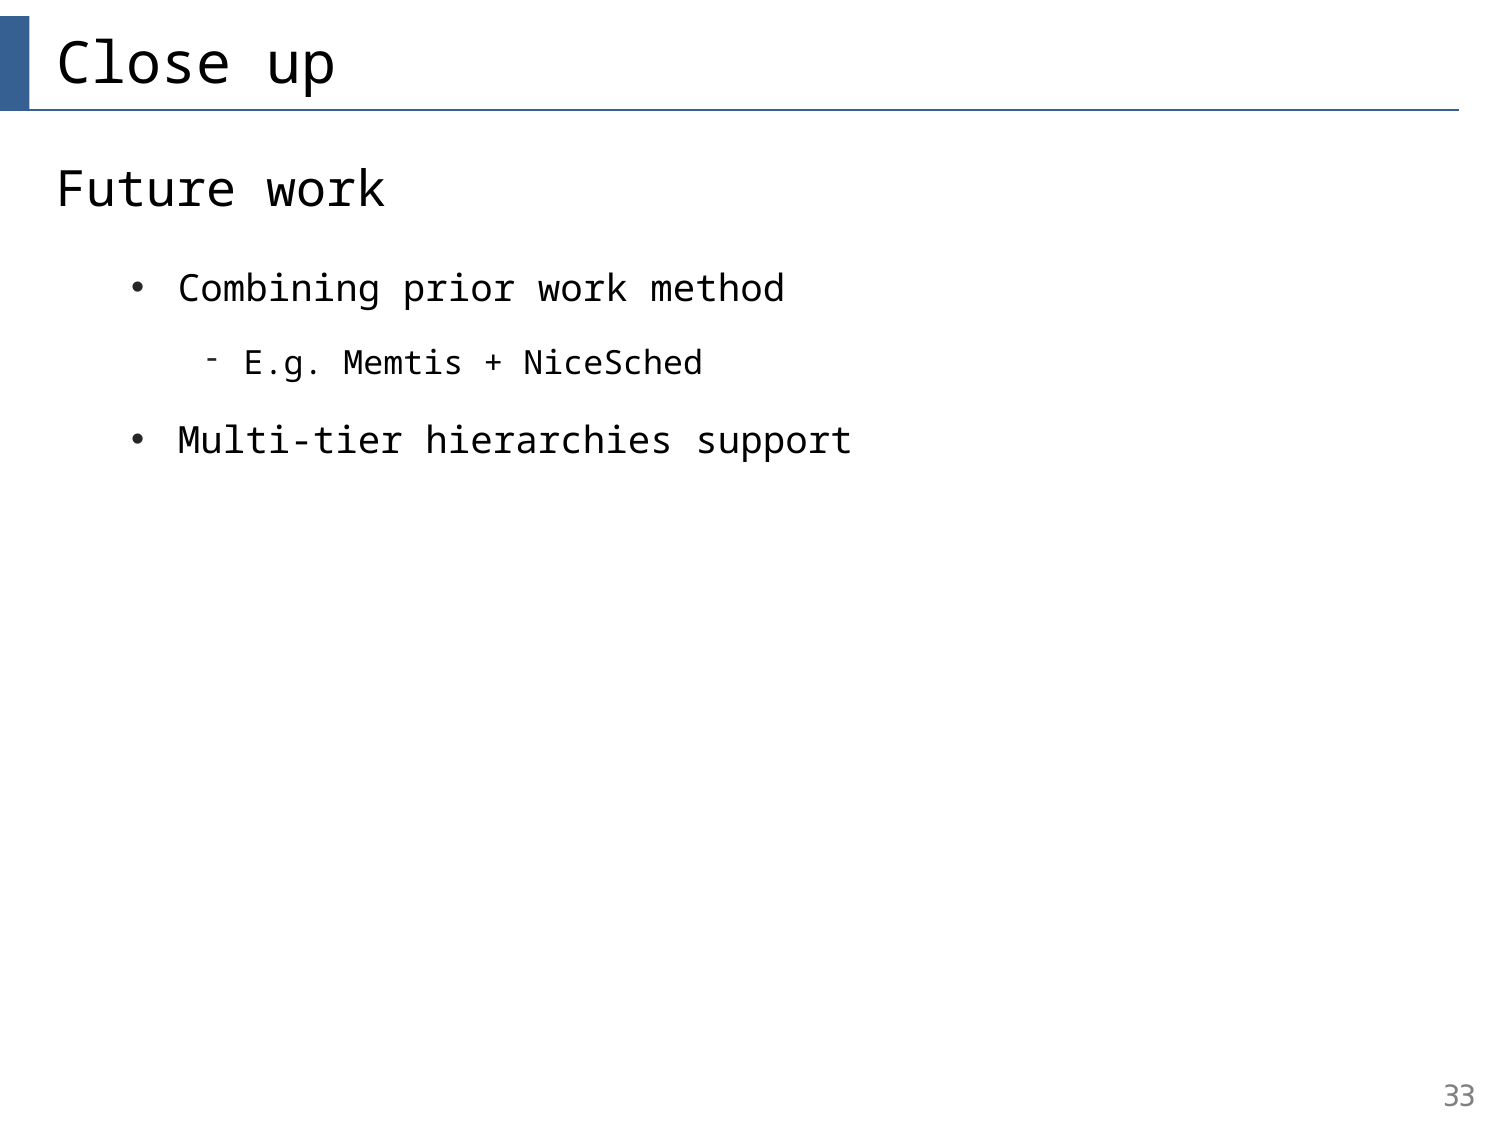

# Close up
Future work
Combining prior work method
E.g. Memtis + NiceSched
Multi-tier hierarchies support